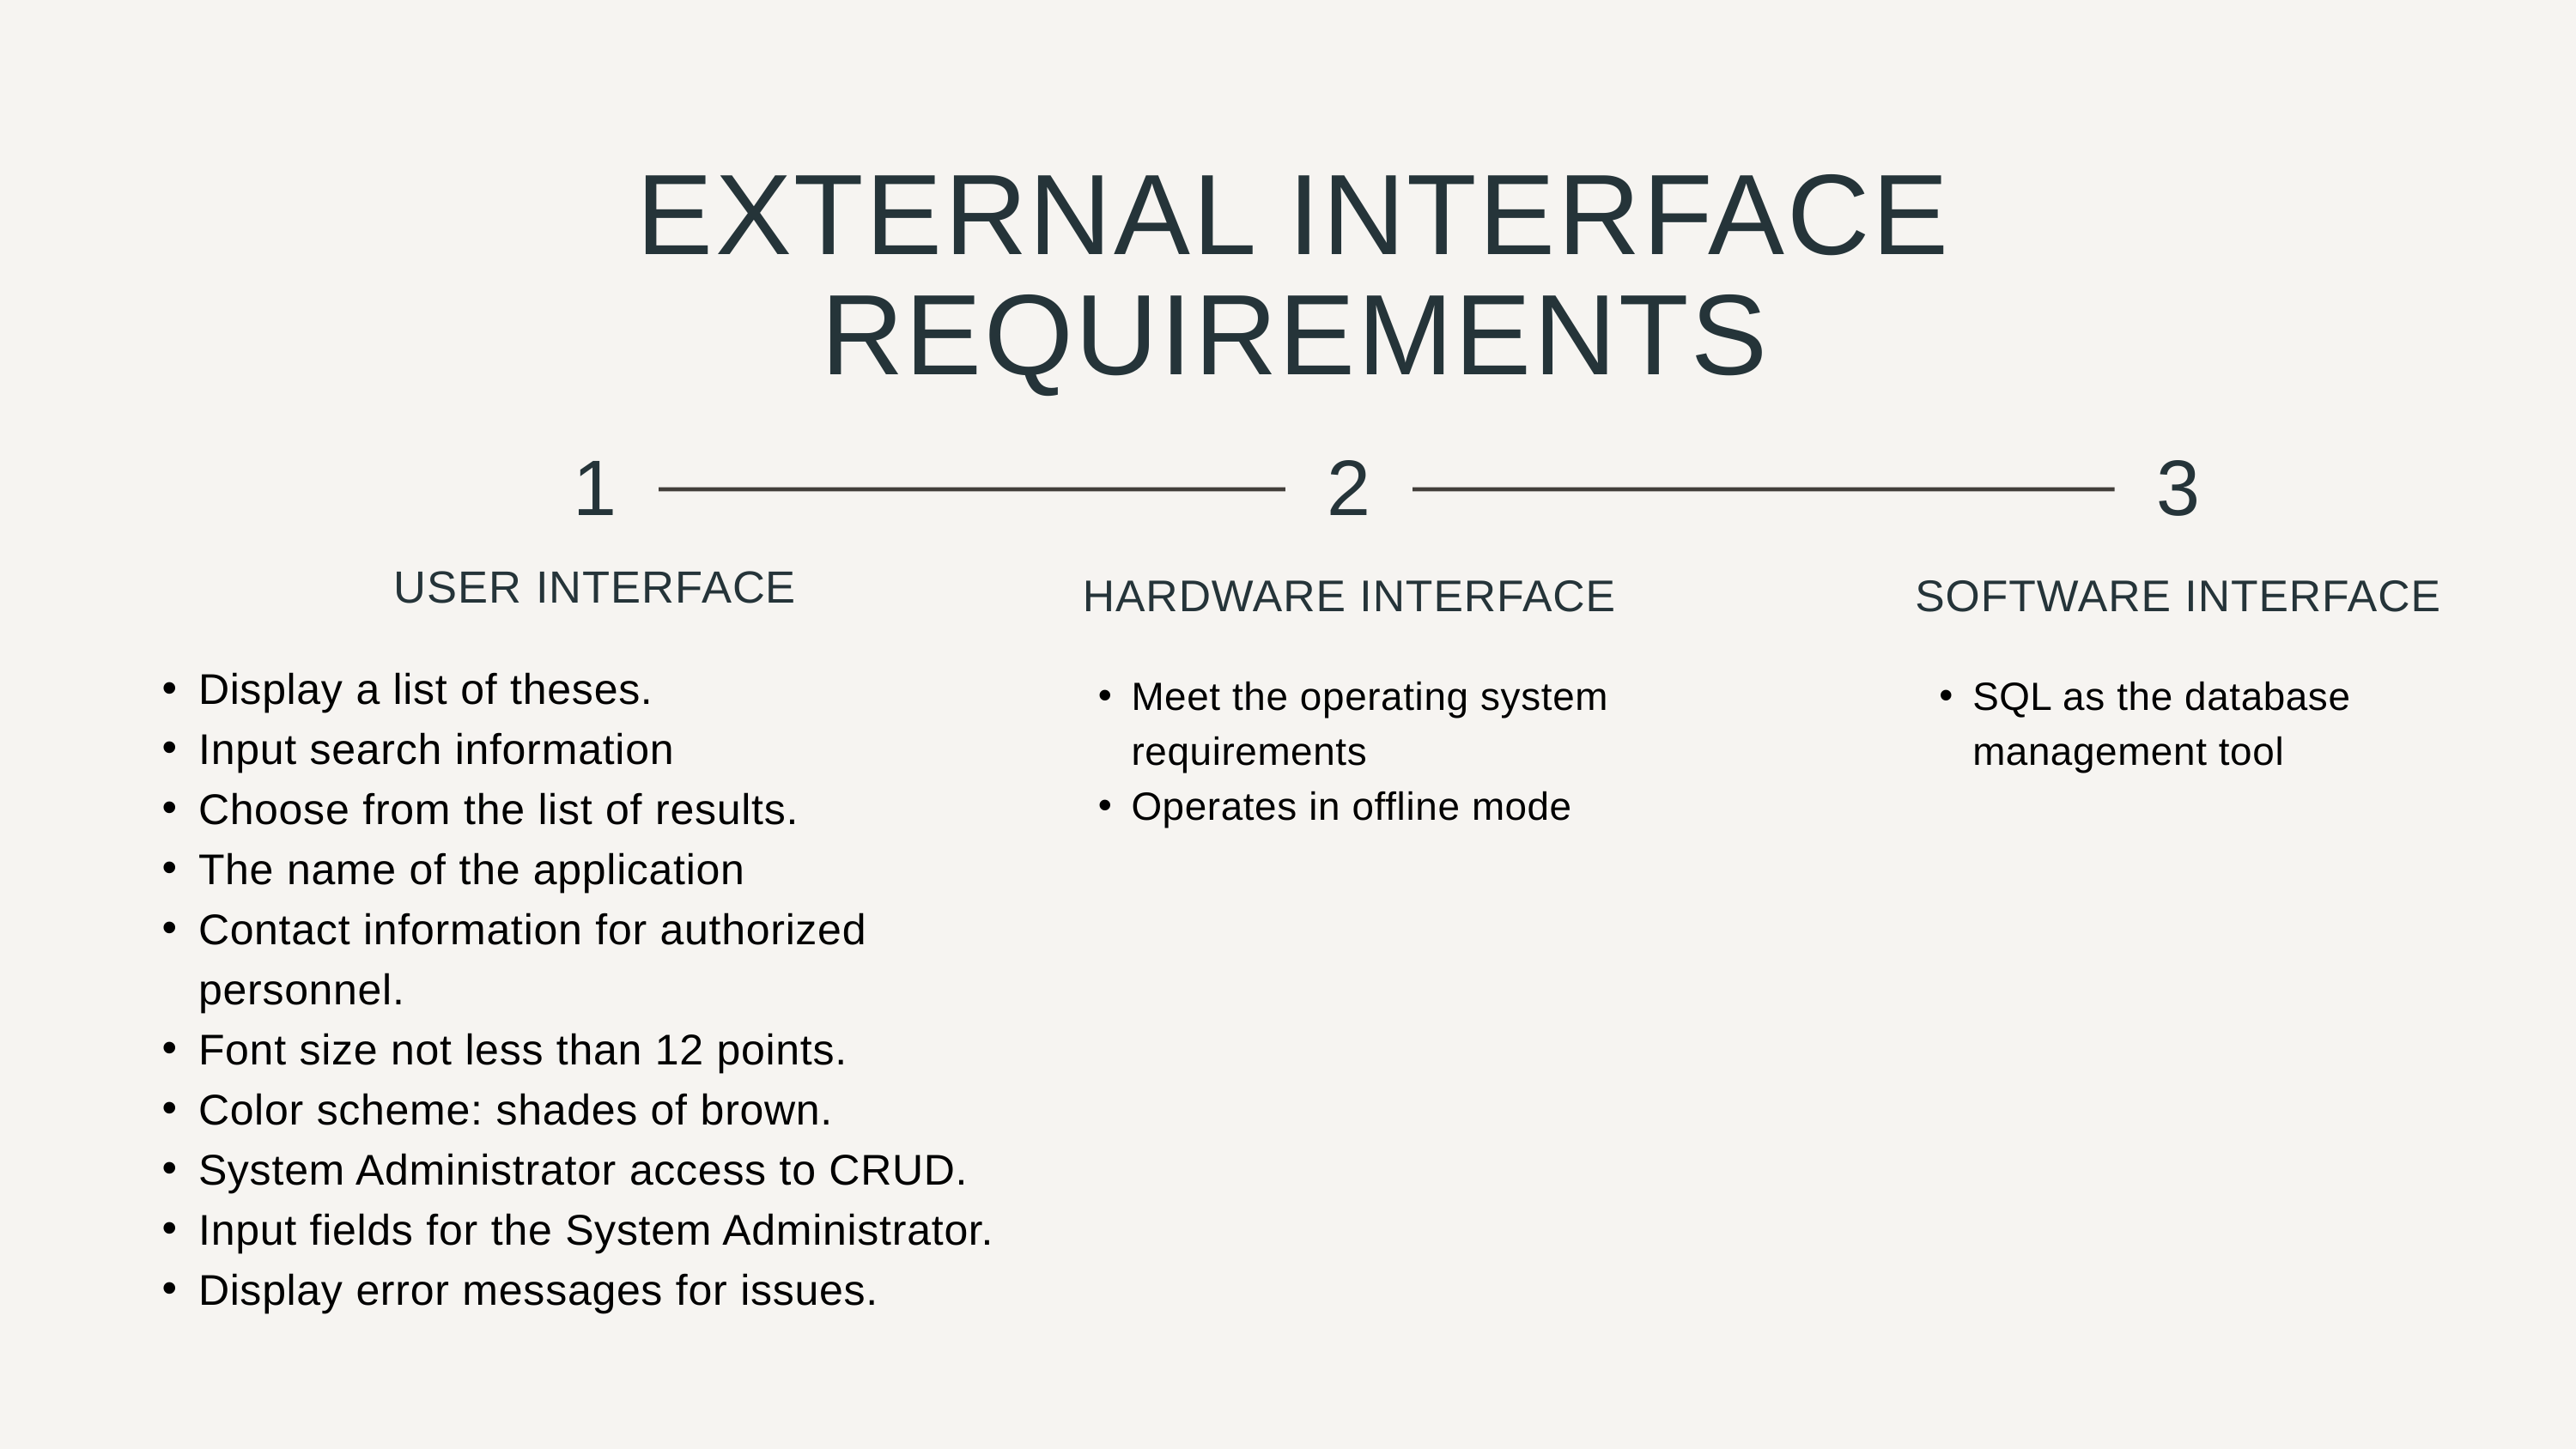

EXTERNAL INTERFACE REQUIREMENTS

1

2

3

USER INTERFACE
Display a list of theses.
Input search information
Choose from the list of results.
The name of the application
Contact information for authorized personnel.
Font size not less than 12 points.
Color scheme: shades of brown.
System Administrator access to CRUD.
Input fields for the System Administrator.
Display error messages for issues.
HARDWARE INTERFACE
Meet the operating system requirements
Operates in offline mode
SOFTWARE INTERFACE
SQL as the database management tool